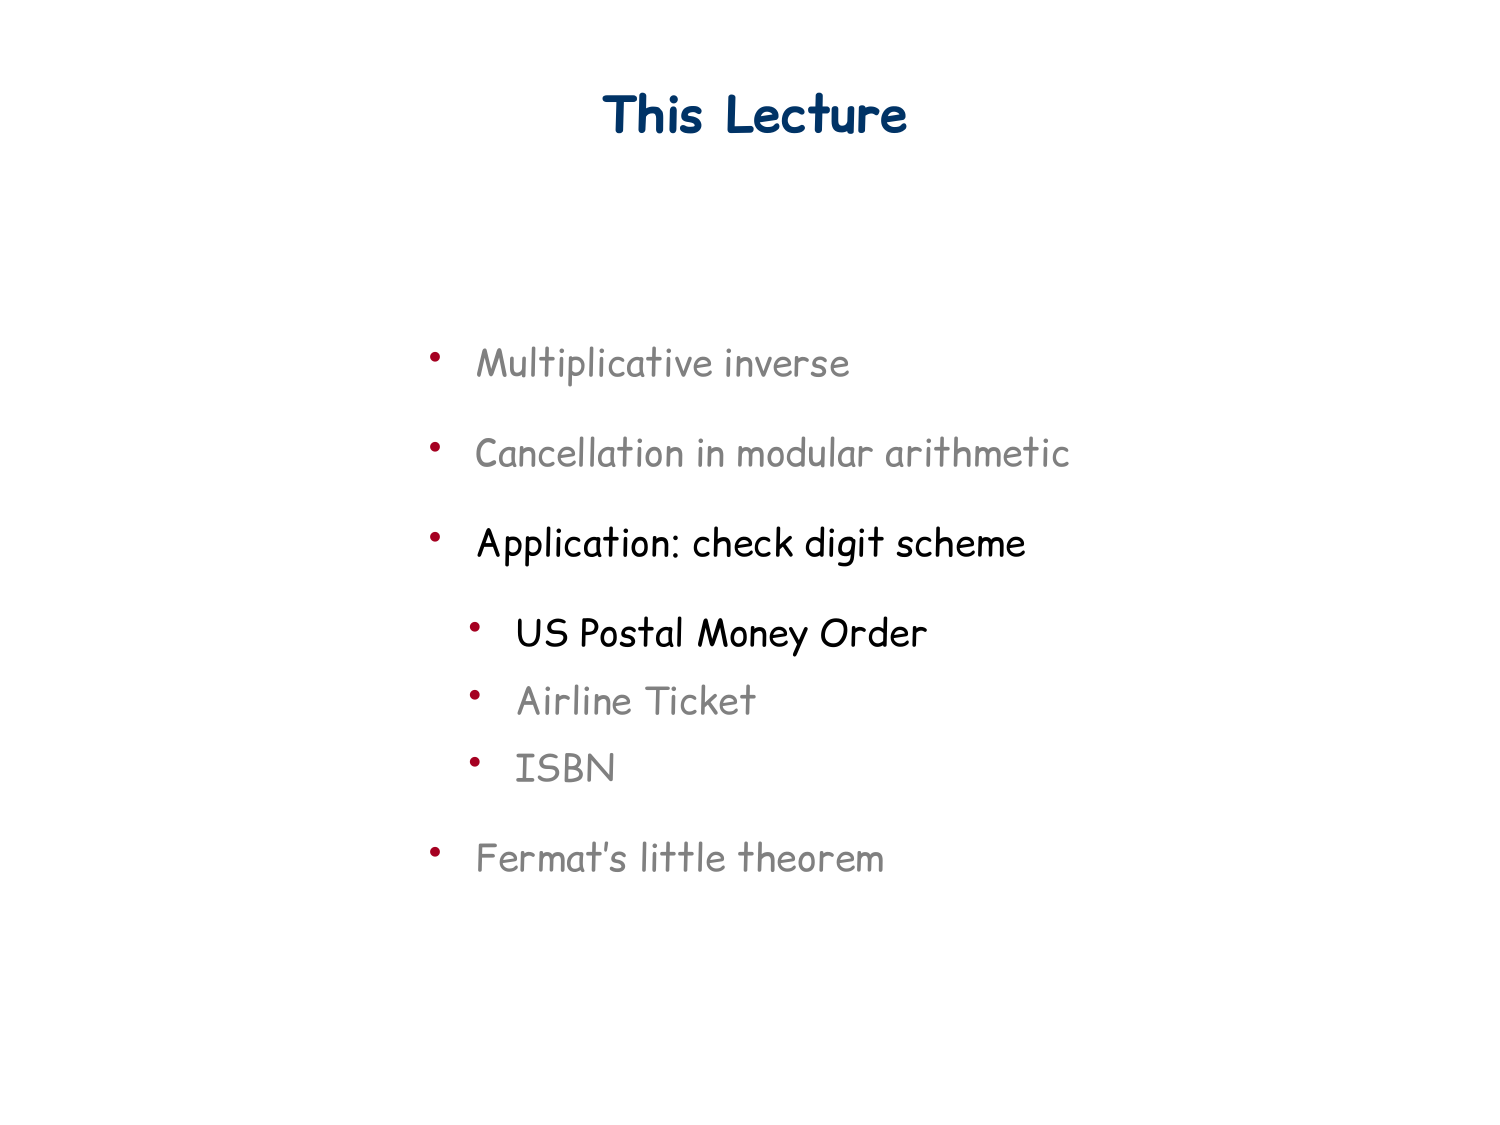

This Lecture
 Multiplicative inverse

 Cancellation in modular arithmetic

 Application: check digit scheme

 US Postal Money Order
 Airline Ticket
 ISBN

 Fermat’s little theorem